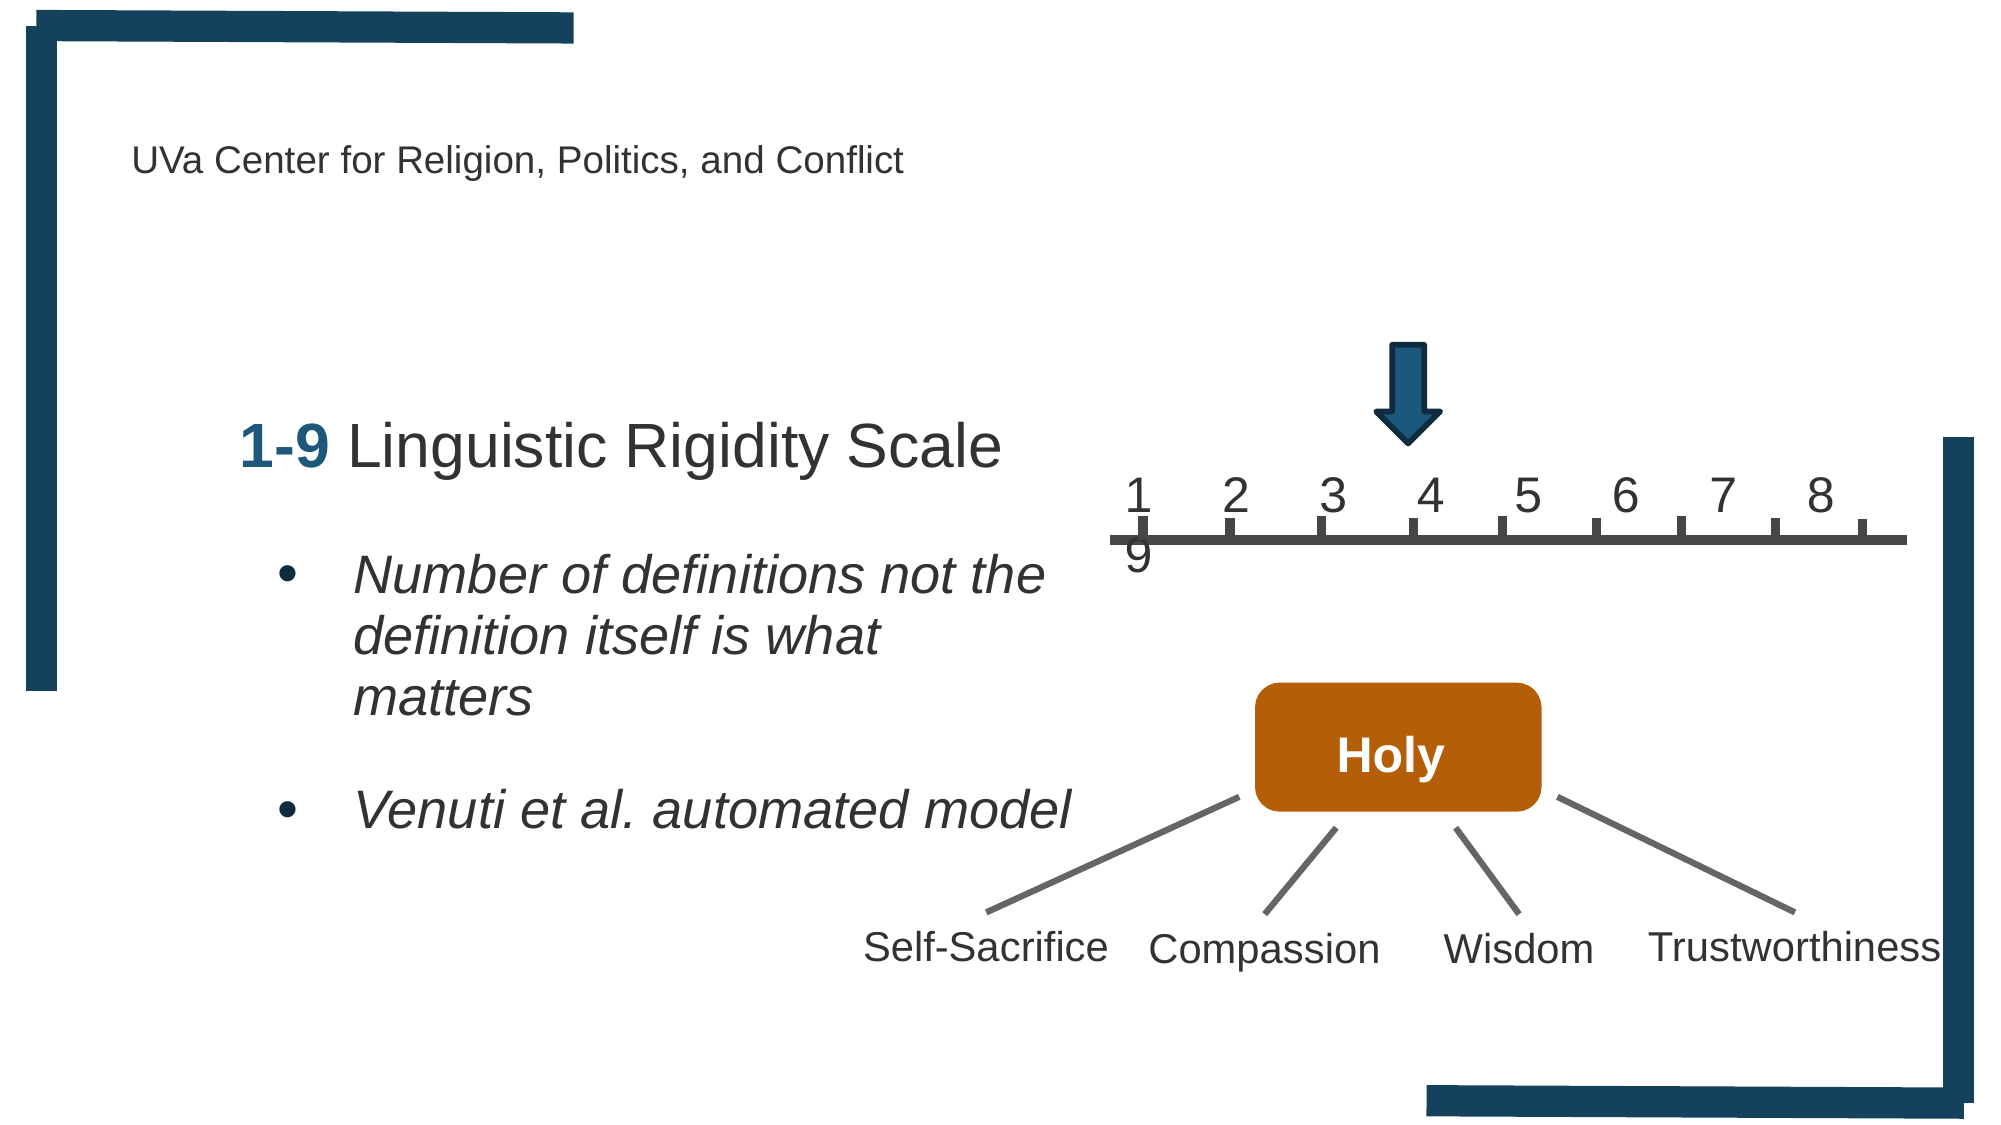

# UVa Center for Religion, Politics, and Conflict

1-9 Linguistic Rigidity Scale

Number of definitions not the definition itself is what matters

Venuti et al. automated model

1     2     3     4     5     6     7     8     9

Holy
Self-Sacrifice
Trustworthiness
Compassion
Wisdom